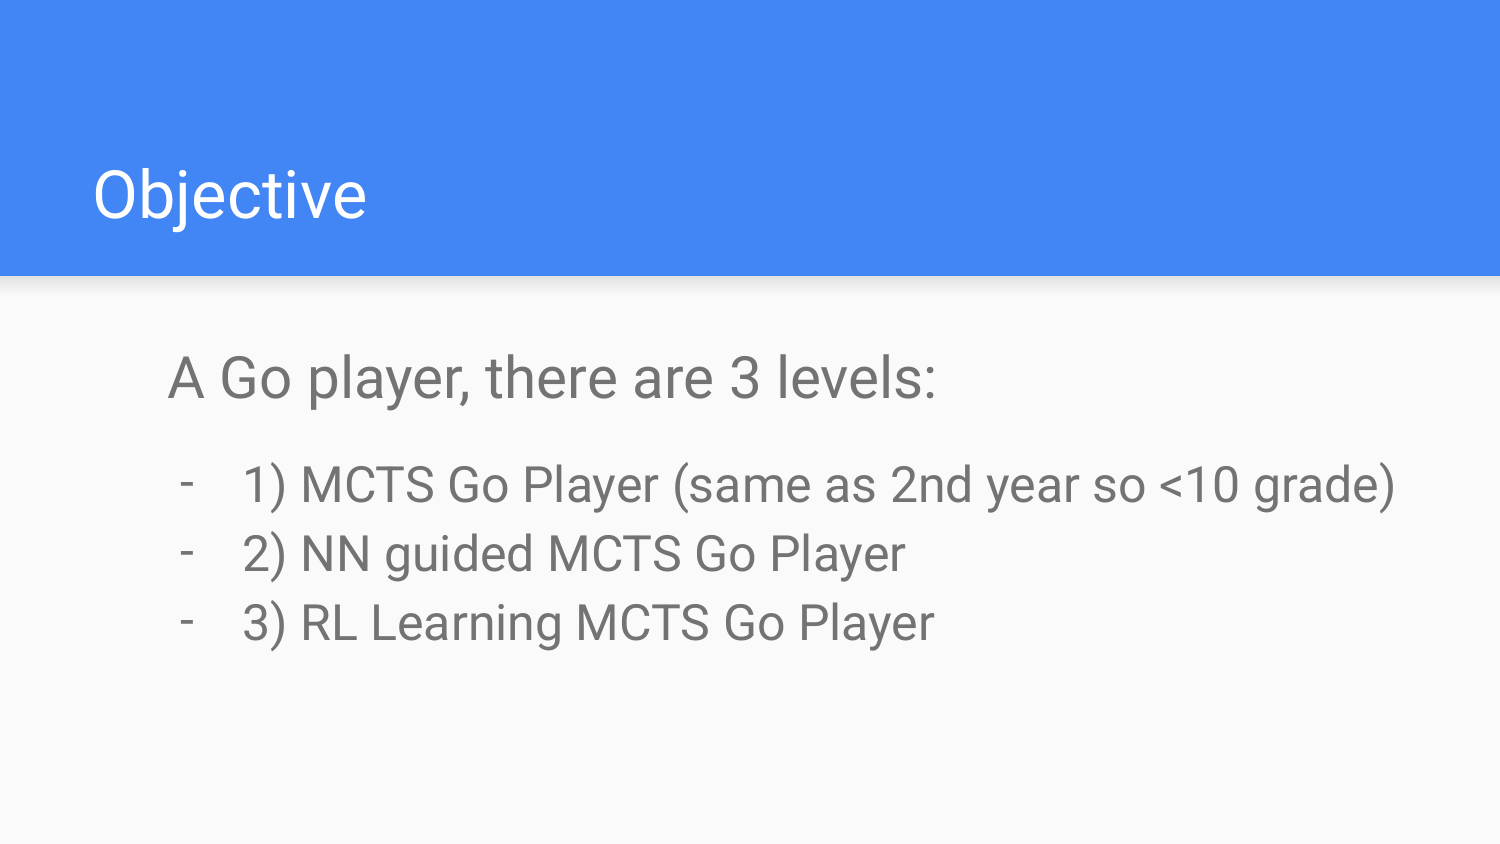

# Objective
A Go player, there are 3 levels:
1) MCTS Go Player (same as 2nd year so <10 grade)
2) NN guided MCTS Go Player
3) RL Learning MCTS Go Player